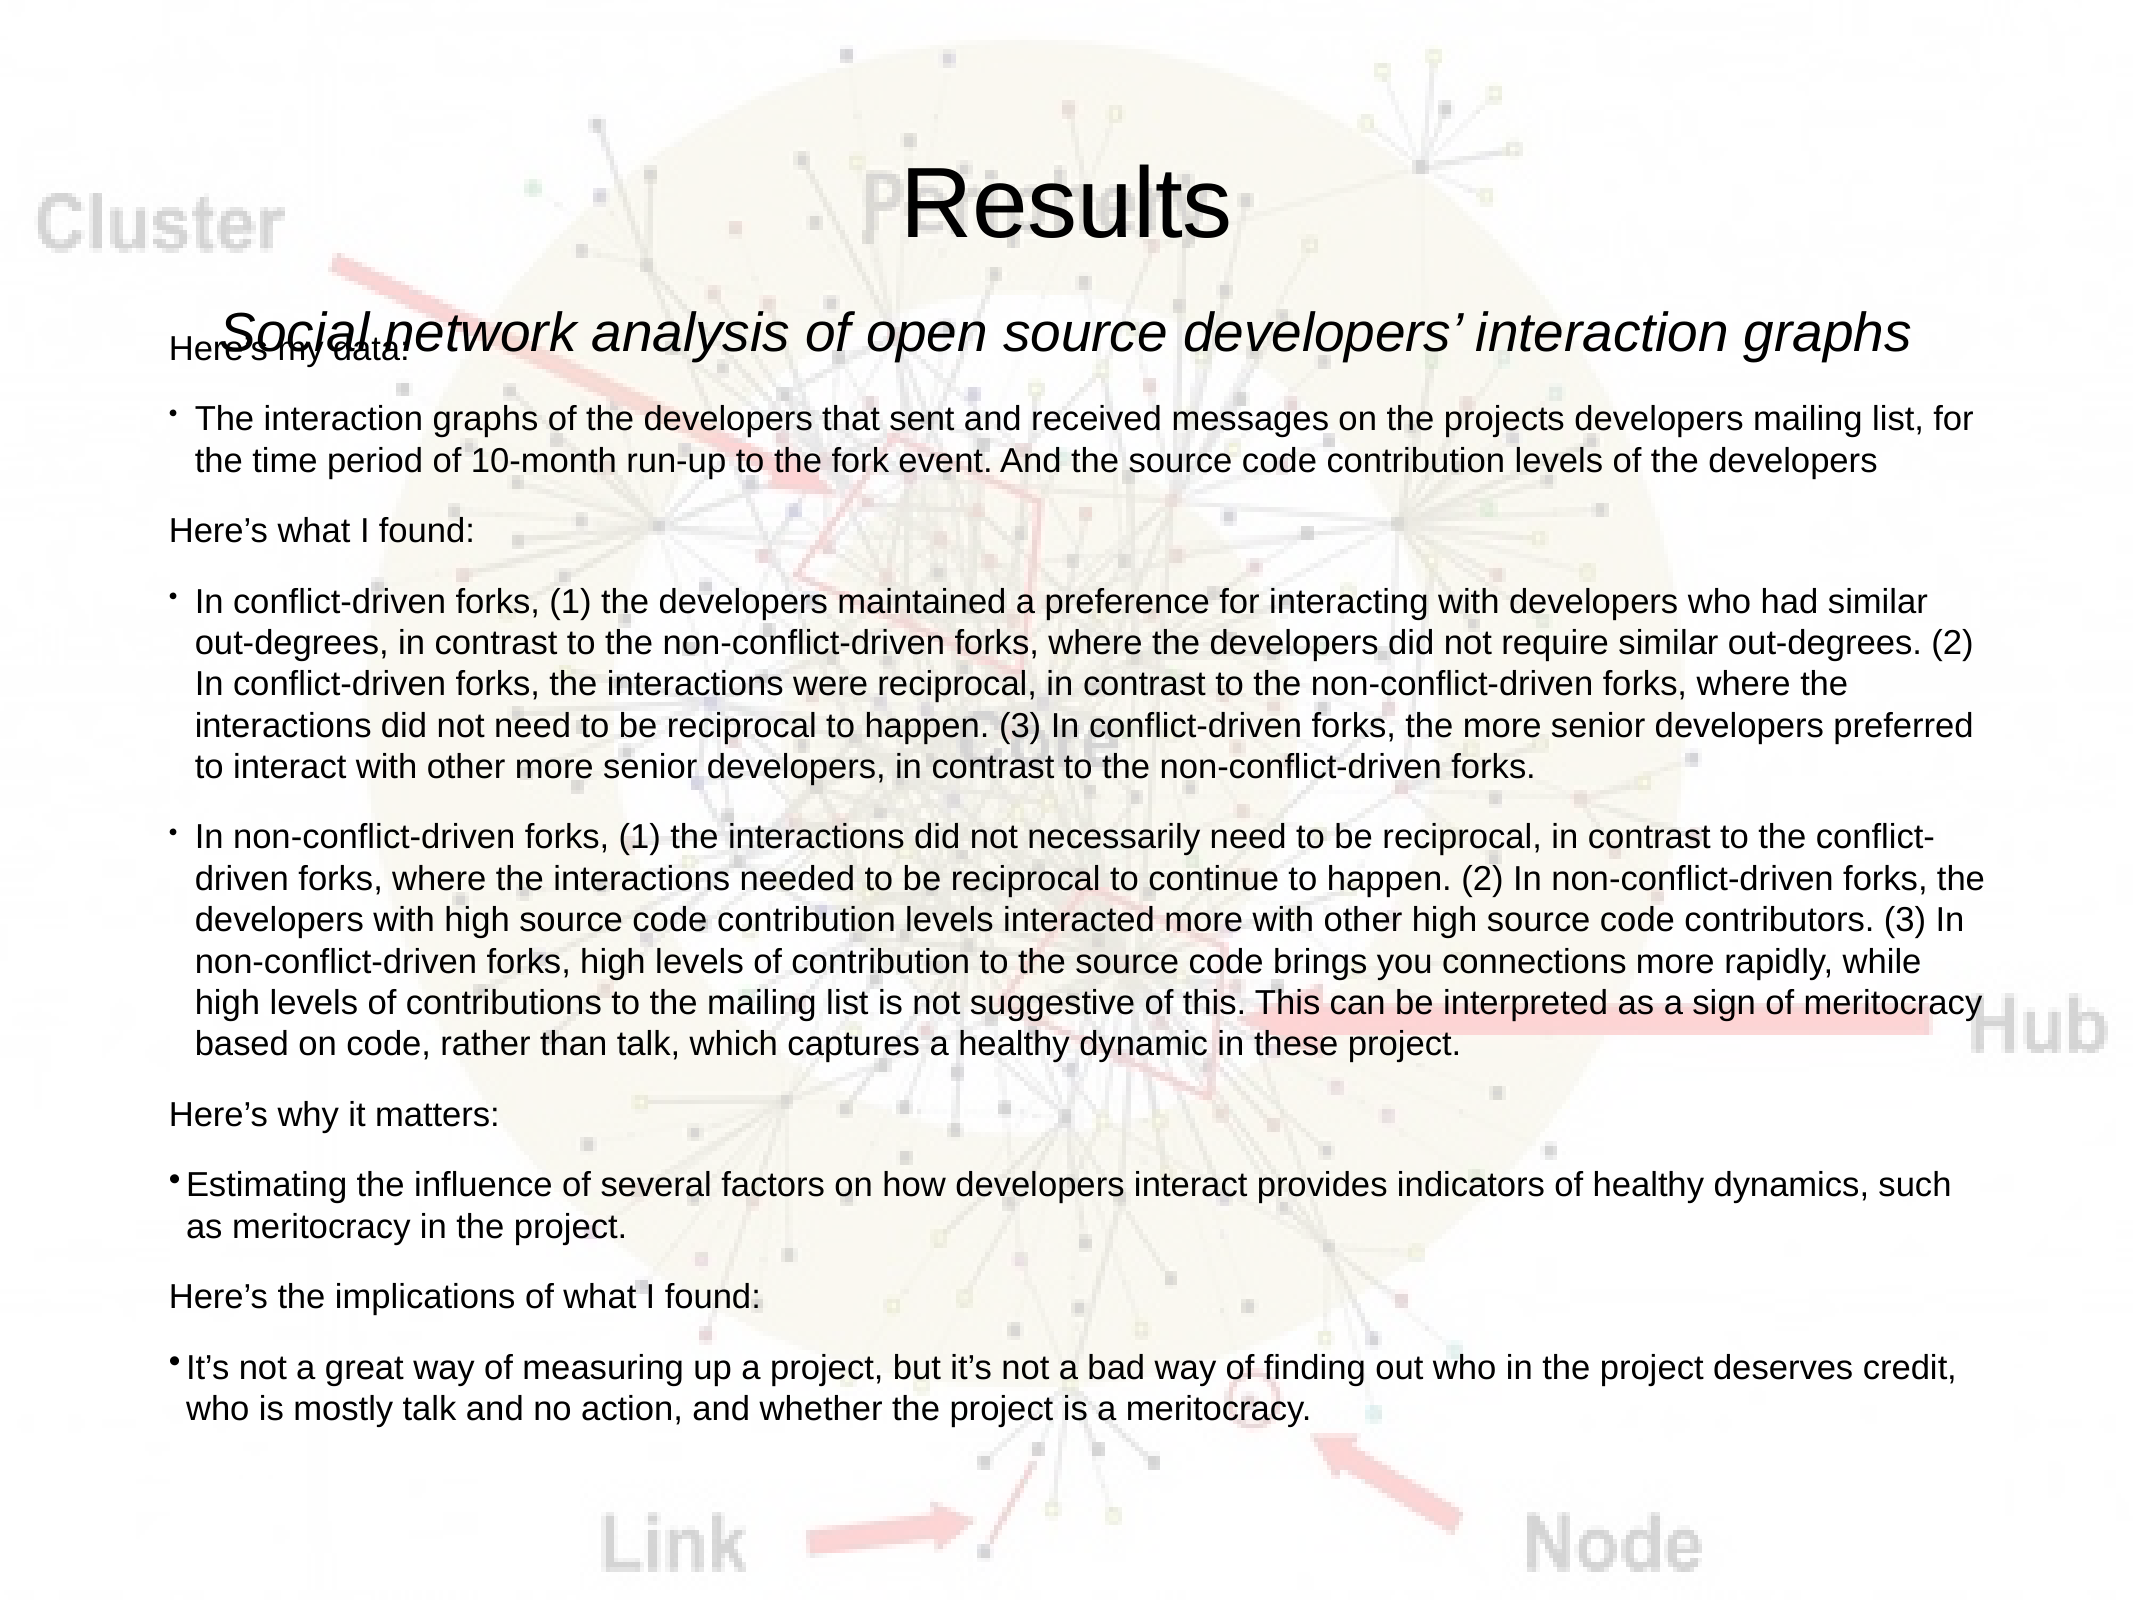

# Results
Social network analysis of open source developers’ interaction graphs
Here’s my data:
The interaction graphs of the developers that sent and received messages on the projects developers mailing list, for the time period of 10-month run-up to the fork event. And the source code contribution levels of the developers
Here’s what I found:
In conflict-driven forks, (1) the developers maintained a preference for interacting with developers who had similar out-degrees, in contrast to the non-conflict-driven forks, where the developers did not require similar out-degrees. (2) In conflict-driven forks, the interactions were reciprocal, in contrast to the non-conflict-driven forks, where the interactions did not need to be reciprocal to happen. (3) In conflict-driven forks, the more senior developers preferred to interact with other more senior developers, in contrast to the non-conflict-driven forks.
In non-conflict-driven forks, (1) the interactions did not necessarily need to be reciprocal, in contrast to the conflict-driven forks, where the interactions needed to be reciprocal to continue to happen. (2) In non-conflict-driven forks, the developers with high source code contribution levels interacted more with other high source code contributors. (3) In non-conflict-driven forks, high levels of contribution to the source code brings you connections more rapidly, while high levels of contributions to the mailing list is not suggestive of this. This can be interpreted as a sign of meritocracy based on code, rather than talk, which captures a healthy dynamic in these project.
Here’s why it matters:
Estimating the influence of several factors on how developers interact provides indicators of healthy dynamics, such as meritocracy in the project.
Here’s the implications of what I found:
It’s not a great way of measuring up a project, but it’s not a bad way of finding out who in the project deserves credit, who is mostly talk and no action, and whether the project is a meritocracy.
42